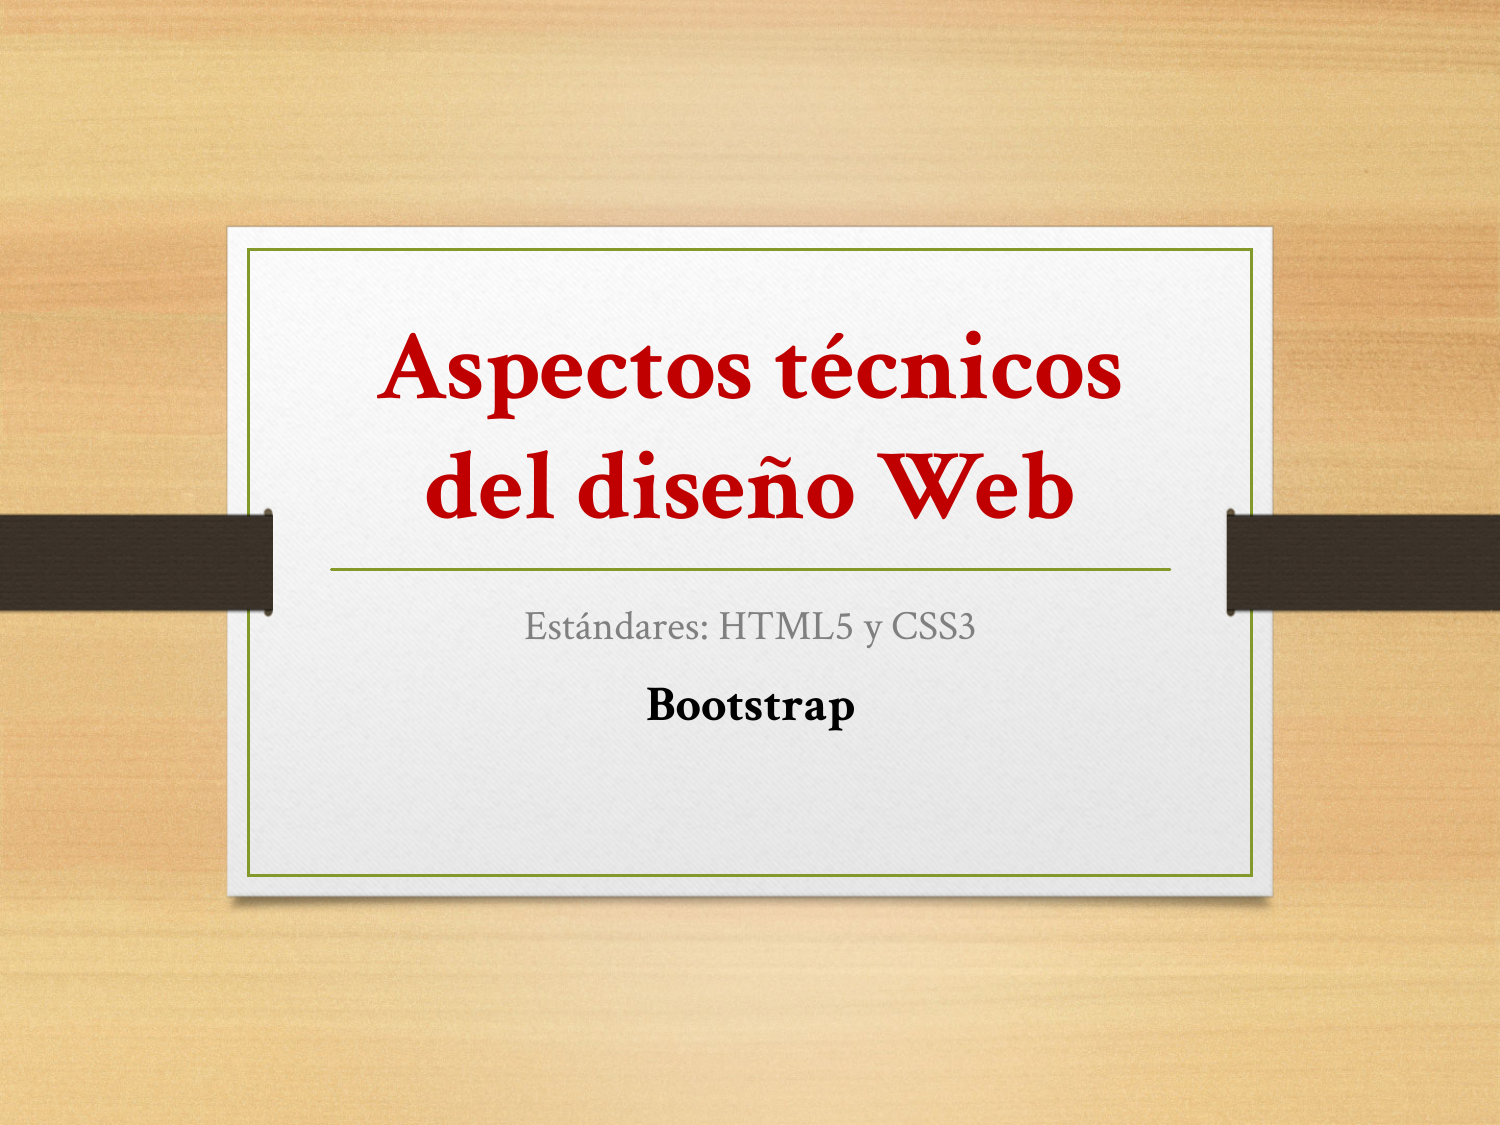

# Aspectos técnicos del diseño Web
Estándares: HTML5 y CSS3
Bootstrap